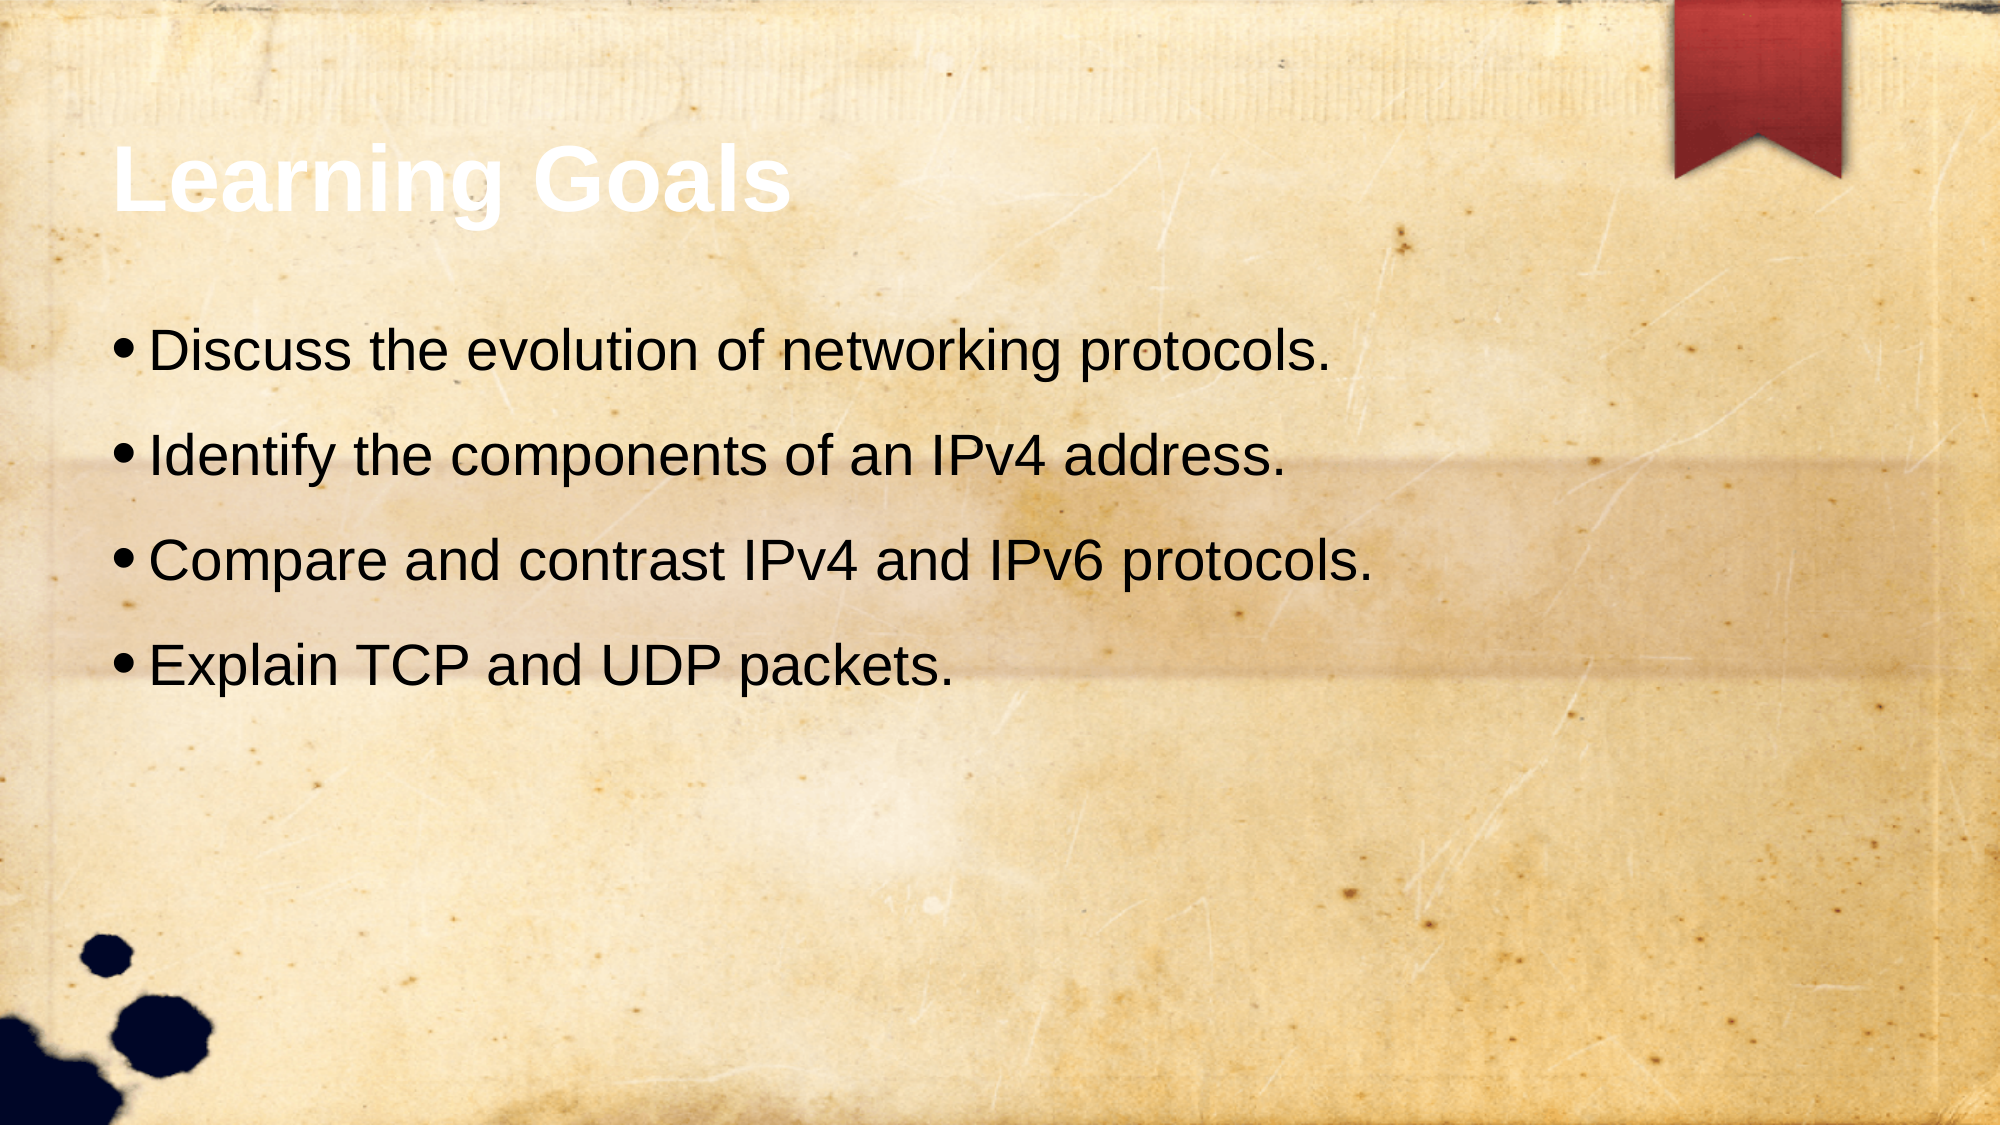

Learning Goals
Discuss the evolution of networking protocols.
Identify the components of an IPv4 address.
Compare and contrast IPv4 and IPv6 protocols.
Explain TCP and UDP packets.